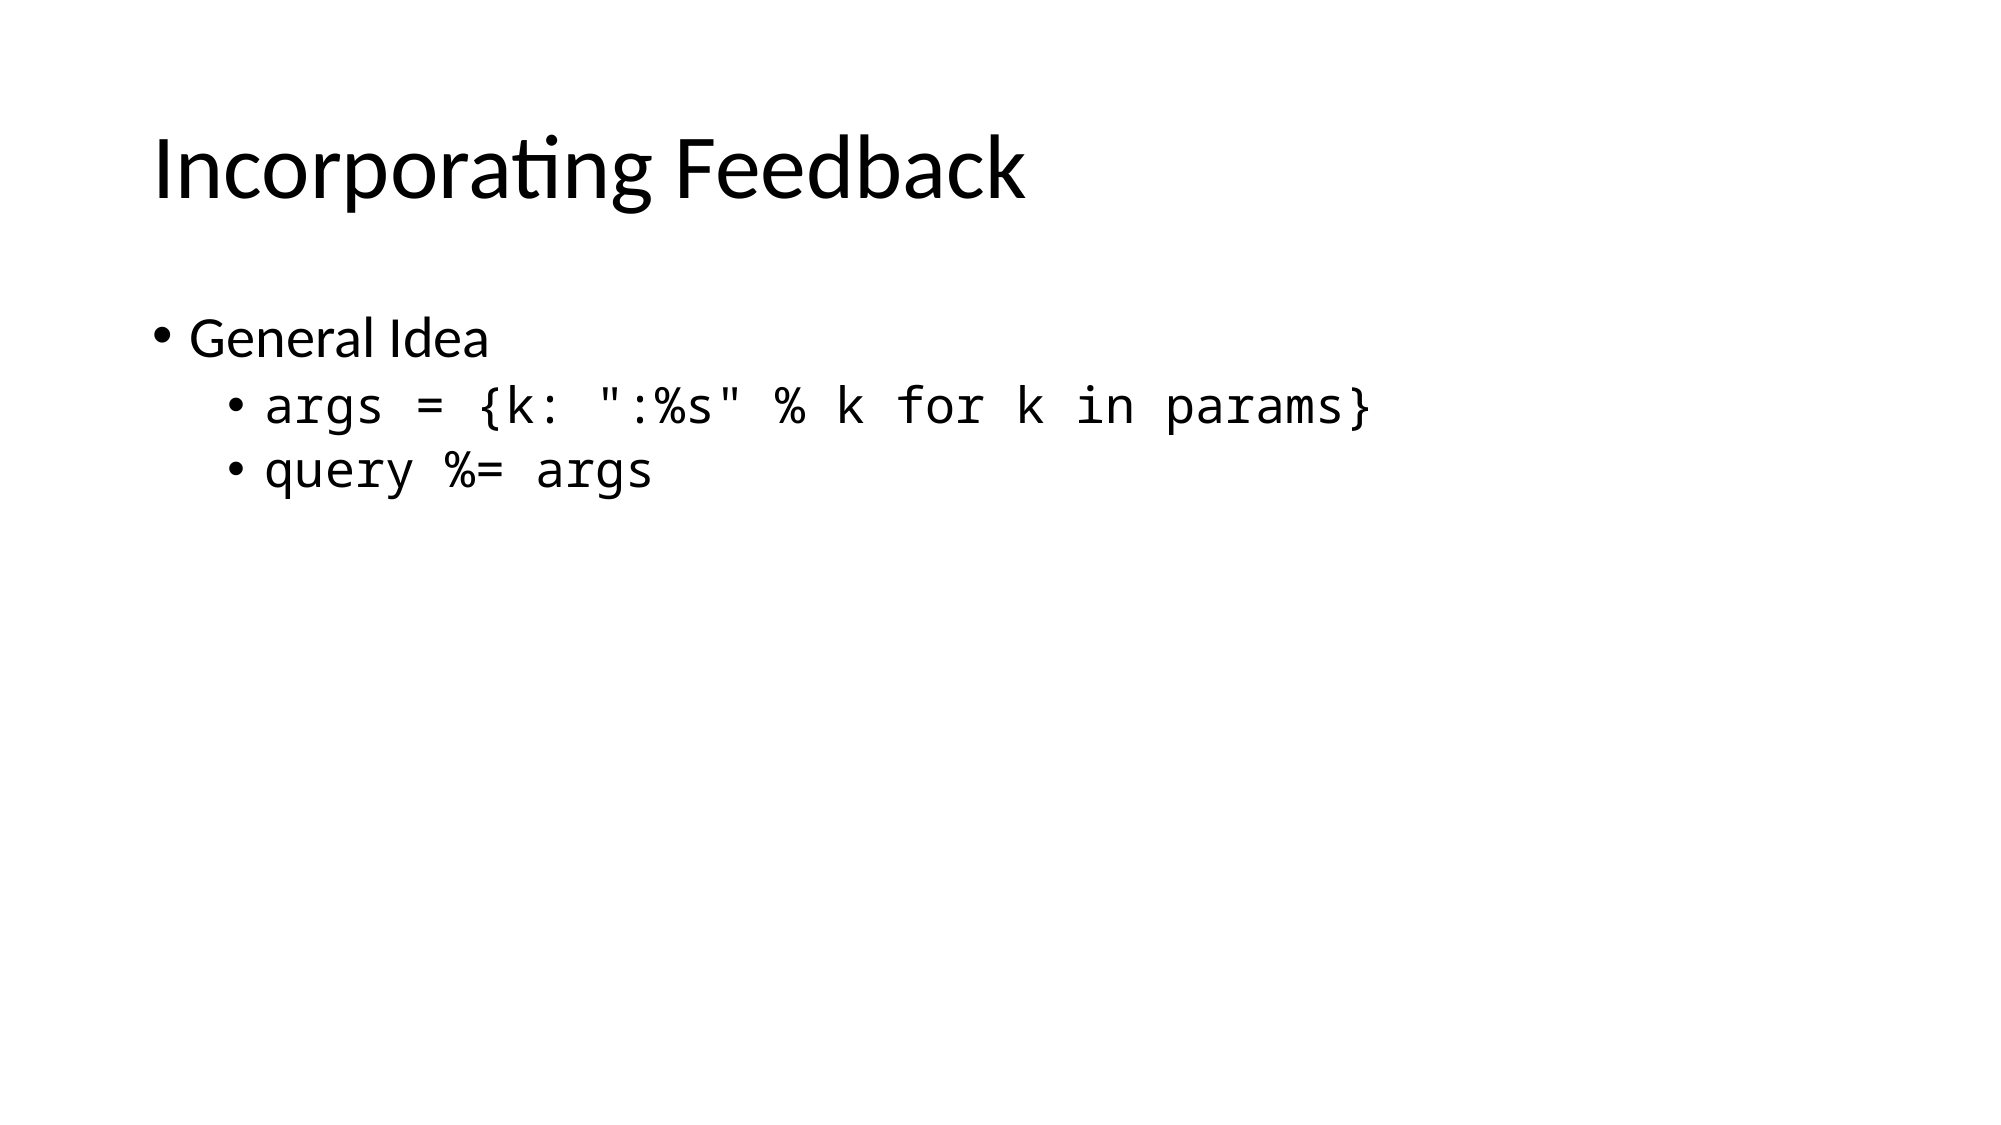

# Incorporating Feedback
General Idea
args = {k: ":%s" % k for k in params}
query %= args